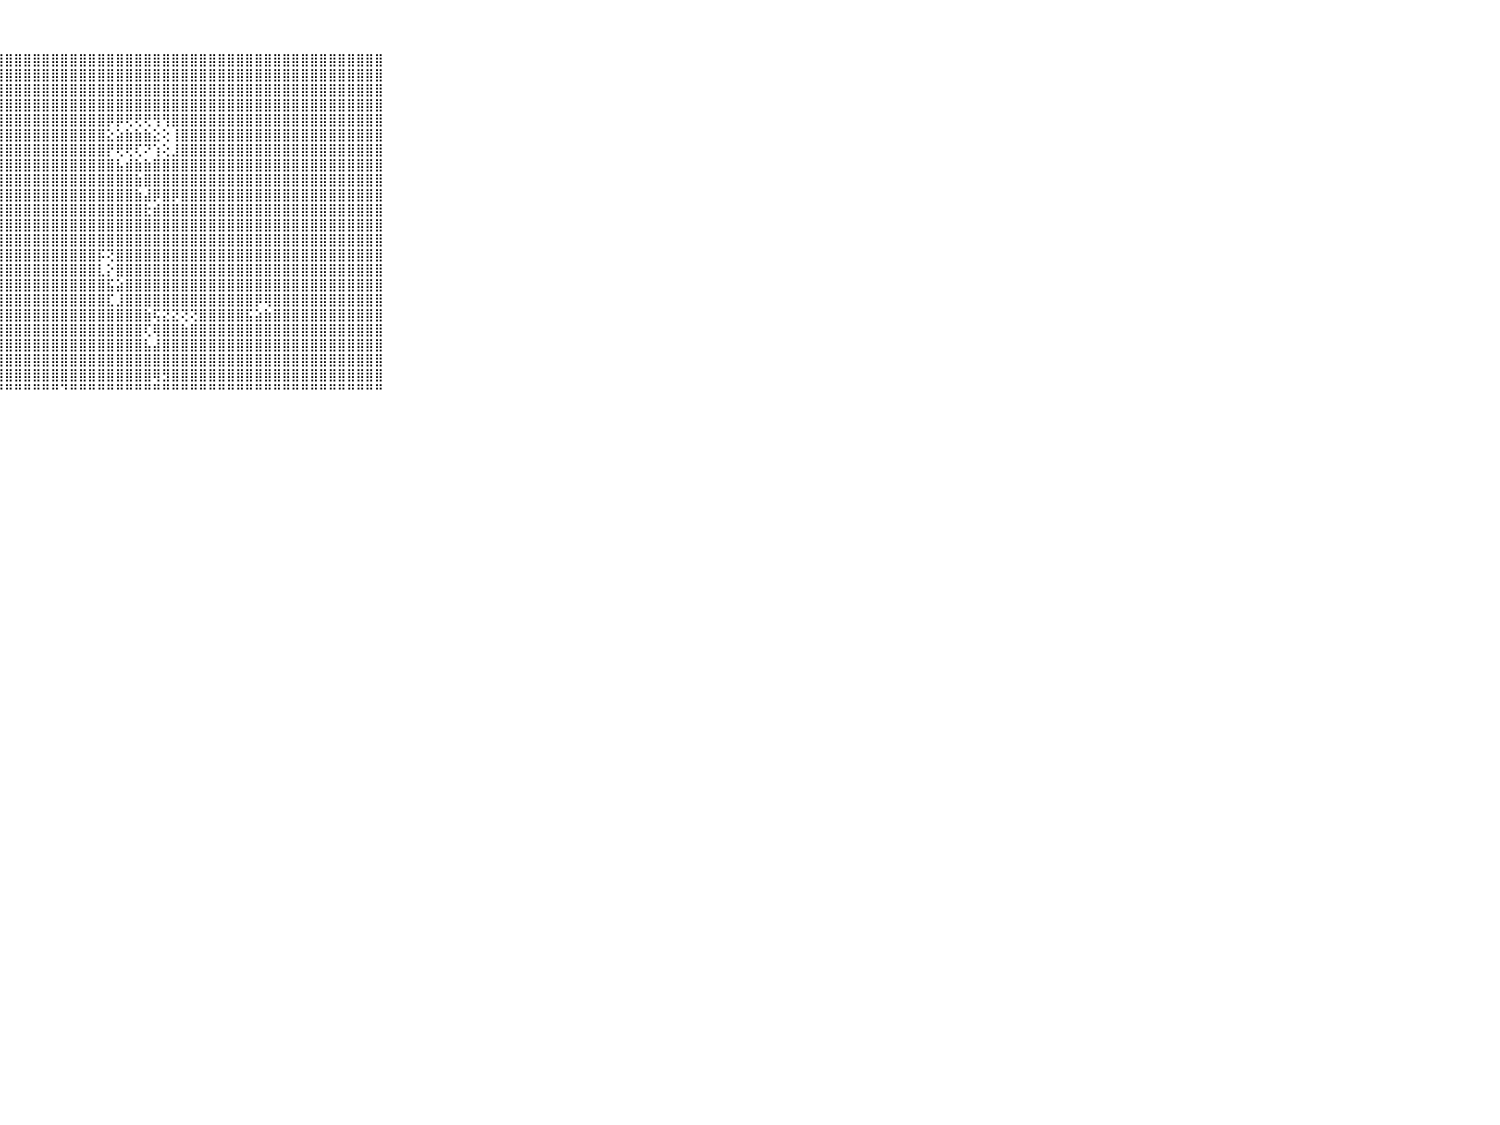

⠀⠀⠀⠀⠀⠀⠀⠀⠀⠀⠀⣿⣿⢕⢕⣿⣿⣿⣿⣿⣿⣿⣿⣿⣿⣿⣿⣿⣿⣿⣿⣿⣿⣿⣿⣿⣿⣿⣿⣿⣿⣿⣿⣿⣿⣿⣿⣿⣿⣿⣿⣿⣿⣿⣿⣿⣿⣿⣿⣿⣿⣿⣿⣿⣿⣿⣿⣿⣿⠀⠀⠀⠀⠀⠀⠀⠀⠀⠀⠀⠀
⠀⠀⠀⠀⠀⠀⠀⠀⠀⠀⠀⣿⣿⢕⢱⣿⣿⣿⣿⣿⣿⣿⣿⣿⣿⣿⣿⣿⣿⣿⣿⣿⣿⣿⣿⣿⣿⣿⣿⣿⣿⣿⣿⣿⣿⣿⣿⣿⣿⣿⣿⣿⣿⣿⣿⣿⣿⣿⣿⣿⣿⣿⣿⣿⣿⣿⣿⣿⣿⠀⠀⠀⠀⠀⠀⠀⠀⠀⠀⠀⠀
⠀⠀⠀⠀⠀⠀⠀⠀⠀⠀⠀⣿⣿⢕⢕⣿⣿⣿⣿⣿⣿⣿⣿⣿⣿⣿⣿⣿⣿⣿⣿⣿⣿⣿⣿⣿⣿⣿⣿⣿⣿⣿⣿⣿⣿⣿⣿⣿⣿⣿⣿⣿⣿⣿⣿⣿⣿⣿⣿⣿⣿⣿⣿⣿⣿⣿⣿⣿⣿⠀⠀⠀⠀⠀⠀⠀⠀⠀⠀⠀⠀
⠀⠀⠀⠀⠀⠀⠀⠀⠀⠀⠀⣿⣿⢕⢕⣿⣿⣿⣿⣿⣿⣿⣿⣿⣿⣿⣿⣿⣿⣿⣿⣿⣿⣿⣿⣿⣿⣿⣿⣿⣿⣿⣿⣿⣿⣿⣿⣿⣿⣿⣿⣿⣿⣿⣿⣿⣿⣿⣿⣿⣿⣿⣿⣿⣿⣿⣿⣿⣿⠀⠀⠀⠀⠀⠀⠀⠀⠀⠀⠀⠀
⠀⠀⠀⠀⠀⠀⠀⠀⠀⠀⠀⣿⣿⢕⢕⣿⣿⣿⣿⣿⣿⣿⣿⣿⣿⣿⣿⣿⣿⣿⣿⣿⣿⣿⣿⣿⣿⣿⣿⡿⡿⢟⢟⢟⢻⢻⣿⣿⣿⣿⣿⣿⣿⣿⣿⣿⣿⣿⣿⣿⣿⣿⣿⣿⣿⣿⣿⣿⣿⠀⠀⠀⠀⠀⠀⠀⠀⠀⠀⠀⠀
⠀⠀⠀⠀⠀⠀⠀⠀⠀⠀⠀⣿⣿⢕⢕⣿⣿⣿⣿⣿⣿⣿⣿⣿⣿⣿⣿⣿⣿⣿⣿⣿⣿⣿⣿⣿⣿⣿⣿⣕⣵⣷⣷⣷⣕⢕⢸⣿⣿⣿⣿⣿⣿⣿⣿⣿⣿⣿⣿⣿⣿⣿⣿⣿⣿⣿⣿⣿⣿⠀⠀⠀⠀⠀⠀⠀⠀⠀⠀⠀⠀
⠀⠀⠀⠀⠀⠀⠀⠀⠀⠀⠀⣿⣿⢕⢕⣿⣿⣿⣿⣿⣿⣿⣿⣿⣿⣿⣿⣿⣿⣿⣿⣿⣿⣿⣿⣿⣿⣿⣿⡟⢟⢟⢏⠝⢱⢕⣸⣿⣿⣿⣿⣿⣿⣿⣿⣿⣿⣿⣿⣿⣿⣿⣿⣿⣿⣿⣿⣿⣿⠀⠀⠀⠀⠀⠀⠀⠀⠀⠀⠀⠀
⠀⠀⠀⠀⠀⠀⠀⠀⠀⠀⠀⣿⣿⢕⢕⣿⣿⣿⣿⣿⣿⣿⣿⣿⣿⣿⣿⣿⣿⣿⣿⣿⣿⣿⣿⣿⣿⣿⣿⣿⣧⣾⣷⣷⣿⣿⣿⣿⣿⣿⣿⣿⣿⣿⣿⣿⣿⣿⣿⣿⣿⣿⣿⣿⣿⣿⣿⣿⣿⠀⠀⠀⠀⠀⠀⠀⠀⠀⠀⠀⠀
⠀⠀⠀⠀⠀⠀⠀⠀⠀⠀⠀⣿⣿⢕⢕⣿⣿⣿⣿⣿⣿⣿⣿⣿⣿⣿⣿⣿⣿⣿⣿⣿⣿⣿⣿⣿⣿⣿⣿⣿⣿⣿⣷⣿⣿⣿⣿⣿⣿⣿⣿⣿⣿⣿⣿⣿⣿⣿⣿⣿⣿⣿⣿⣿⣿⣿⣿⣿⣿⠀⠀⠀⠀⠀⠀⠀⠀⠀⠀⠀⠀
⠀⠀⠀⠀⠀⠀⠀⠀⠀⠀⠀⣿⣿⡕⢕⣿⣿⣿⣿⣿⣿⣿⣿⣿⣿⣿⣿⣿⣿⣿⣿⣿⣿⣿⣿⣿⣿⣿⣿⣿⣿⣿⣷⣼⡿⣿⡿⣿⣿⣿⣿⣿⣿⣿⣿⣿⣿⣿⣿⣿⣿⣿⣿⣿⣿⣿⣿⣿⣿⠀⠀⠀⠀⠀⠀⠀⠀⠀⠀⠀⠀
⠀⠀⠀⠀⠀⠀⠀⠀⠀⠀⠀⣿⣿⢕⢕⣿⣿⣿⣿⣿⣿⣿⣿⣿⣿⣿⣿⣿⣿⣿⣿⣿⣿⣿⣿⣿⣿⣿⣿⣿⣿⣿⣿⣗⣾⣿⣿⣿⣿⣿⣿⣿⣿⣿⣿⣿⣿⣿⣿⣿⣿⣿⣿⣿⣿⣿⣿⣿⣿⠀⠀⠀⠀⠀⠀⠀⠀⠀⠀⠀⠀
⠀⠀⠀⠀⠀⠀⠀⠀⠀⠀⠀⣿⣿⢕⢕⣿⣿⣿⣿⣿⣿⣿⣿⣿⣿⣿⣿⣿⣿⣿⣿⣿⣿⣿⣿⣿⣿⣿⣿⣿⣿⣿⣿⣿⣿⣿⣿⣿⣿⣿⣿⣿⣿⣿⣿⣿⣿⣿⣿⣿⣿⣿⣿⣿⣿⣿⣿⣿⣿⠀⠀⠀⠀⠀⠀⠀⠀⠀⠀⠀⠀
⠀⠀⠀⠀⠀⠀⠀⠀⠀⠀⠀⣿⣿⢕⢕⣿⣿⣿⣿⣿⣿⣿⣿⣿⣿⣿⣿⣿⣿⣿⣿⣿⣿⣿⣿⣿⣿⣿⣿⣿⣿⣿⣿⣿⣿⣿⣿⣿⣿⣿⣿⣿⣿⣿⣿⣿⣿⣿⣿⣿⣿⣿⣿⣿⣿⣿⣿⣿⣿⠀⠀⠀⠀⠀⠀⠀⠀⠀⠀⠀⠀
⠀⠀⠀⠀⠀⠀⠀⠀⠀⠀⠀⣿⣿⢕⢕⣿⣿⣿⣿⣿⣿⣿⣿⣿⣿⣿⣿⣿⣿⣿⣿⣿⣿⣿⣿⣿⣿⣿⡯⢝⣿⣿⣿⣿⣿⣿⣿⣿⣿⣿⣿⣿⣿⣿⣿⣿⣿⣿⣿⣿⣿⣿⣿⣿⣿⣿⣿⣿⣿⠀⠀⠀⠀⠀⠀⠀⠀⠀⠀⠀⠀
⠀⠀⠀⠀⠀⠀⠀⠀⠀⠀⠀⣿⣿⢕⢕⣿⣿⣿⣿⣿⣿⣿⣿⣿⣿⣿⣿⣿⣿⣿⣿⣿⣿⣿⣿⣿⣿⣿⣇⡕⣿⣿⣿⣿⣿⣿⣿⣿⣿⣿⣿⣿⣿⣿⣿⣿⣿⣿⣿⣿⣿⣿⣿⣿⣿⣿⣿⣿⣿⠀⠀⠀⠀⠀⠀⠀⠀⠀⠀⠀⠀
⠀⠀⠀⠀⠀⠀⠀⠀⠀⠀⠀⣿⣿⢕⢕⣿⣿⣿⣿⣿⣿⣿⣿⣿⣿⣿⣿⣿⣿⣿⣿⣿⣿⣿⣿⣿⣿⣿⣿⣯⣵⣿⣿⣿⣿⣿⣿⣿⣿⣿⣿⣿⣿⣿⣿⣿⣿⣿⣿⣿⣿⣿⣿⣿⣿⣿⣿⣿⣿⠀⠀⠀⠀⠀⠀⠀⠀⠀⠀⠀⠀
⠀⠀⠀⠀⠀⠀⠀⠀⠀⠀⠀⣿⣿⢕⢕⣿⣿⣿⣿⣿⣿⣿⣿⣿⣿⣿⣿⣿⣿⣿⣿⣿⣿⣿⣿⣿⣿⣿⣿⣏⣸⣿⣿⣿⣿⣿⣿⣿⣿⣿⣿⣿⣿⣿⣿⡿⢿⣿⣿⣿⣿⣿⣿⣿⣿⣿⣿⣿⣿⠀⠀⠀⠀⠀⠀⠀⠀⠀⠀⠀⠀
⠀⠀⠀⠀⠀⠀⠀⠀⠀⠀⠀⣿⣿⢕⢕⣿⣿⣿⣿⣿⣿⣿⣿⣿⣿⣿⣿⣿⣿⣿⣿⣿⣿⣿⣿⣿⣿⣿⣿⣿⣿⣿⣿⣷⢯⣝⣝⢝⢝⣿⣿⣿⣿⣿⣯⣵⣷⣿⣿⣿⣿⣿⣿⣿⣿⣿⣿⣿⣿⠀⠀⠀⠀⠀⠀⠀⠀⠀⠀⠀⠀
⠀⠀⠀⠀⠀⠀⠀⠀⠀⠀⠀⣿⣿⢕⢕⣿⣿⣿⣿⣿⣿⣿⣿⣿⣿⣿⣿⣿⣿⣿⣿⣿⣿⣿⣿⣿⣿⣿⣿⣿⣿⣿⣿⢏⢿⣿⣿⣷⣿⣿⣿⣿⣿⣿⣿⣿⣿⣿⣿⣿⣿⣿⣿⣿⣿⣿⣿⣿⣿⠀⠀⠀⠀⠀⠀⠀⠀⠀⠀⠀⠀
⠀⠀⠀⠀⠀⠀⠀⠀⠀⠀⠀⣿⣿⢕⢕⣿⣿⣿⣿⣿⣿⣿⣿⣿⣿⣿⣿⣿⣿⣿⣿⣿⣿⣿⣿⣿⣿⣿⣿⣿⣿⣿⣿⣧⣼⣿⣿⣿⣿⣿⣿⣿⣿⣿⣿⣿⣿⣿⣿⣿⣿⣿⣿⣿⣿⣿⣿⣿⣿⠀⠀⠀⠀⠀⠀⠀⠀⠀⠀⠀⠀
⠀⠀⠀⠀⠀⠀⠀⠀⠀⠀⠀⣿⣿⢕⢕⣿⣿⣿⣿⣿⣿⣿⣿⣿⣿⣿⣿⣿⣿⣿⣿⣿⣿⣿⣿⣿⣿⣿⣿⣿⣿⣿⣿⣿⣿⣿⣿⣿⣿⣿⣿⣿⣿⣿⣿⣿⣿⣿⣿⣿⣿⣿⣿⣿⣿⣿⣿⣿⣿⠀⠀⠀⠀⠀⠀⠀⠀⠀⠀⠀⠀
⠀⠀⠀⠀⠀⠀⠀⠀⠀⠀⠀⢿⡏⢔⢕⣿⣿⣿⣿⣿⣿⣿⣿⣿⣿⣿⣿⣿⣿⣿⣿⣿⣿⣿⣿⣿⣿⣿⣿⣿⣿⣿⣿⣿⢿⣻⣿⣿⣿⣿⣿⣿⣿⣿⣿⣿⣿⣿⣿⣿⣿⣿⣿⣿⣿⣿⣿⣿⣿⠀⠀⠀⠀⠀⠀⠀⠀⠀⠀⠀⠀
⠀⠀⠀⠀⠀⠀⠀⠀⠀⠀⠀⠛⠋⠀⠑⠛⠛⠛⠛⠛⠚⠛⠛⠛⠛⠛⠛⠛⠛⠛⠛⠛⠛⠛⠙⠛⠛⠛⠛⠛⠛⠛⠛⠛⠛⠛⠛⠛⠛⠛⠛⠛⠛⠛⠛⠛⠛⠛⠛⠛⠛⠛⠛⠛⠛⠛⠛⠛⠛⠀⠀⠀⠀⠀⠀⠀⠀⠀⠀⠀⠀